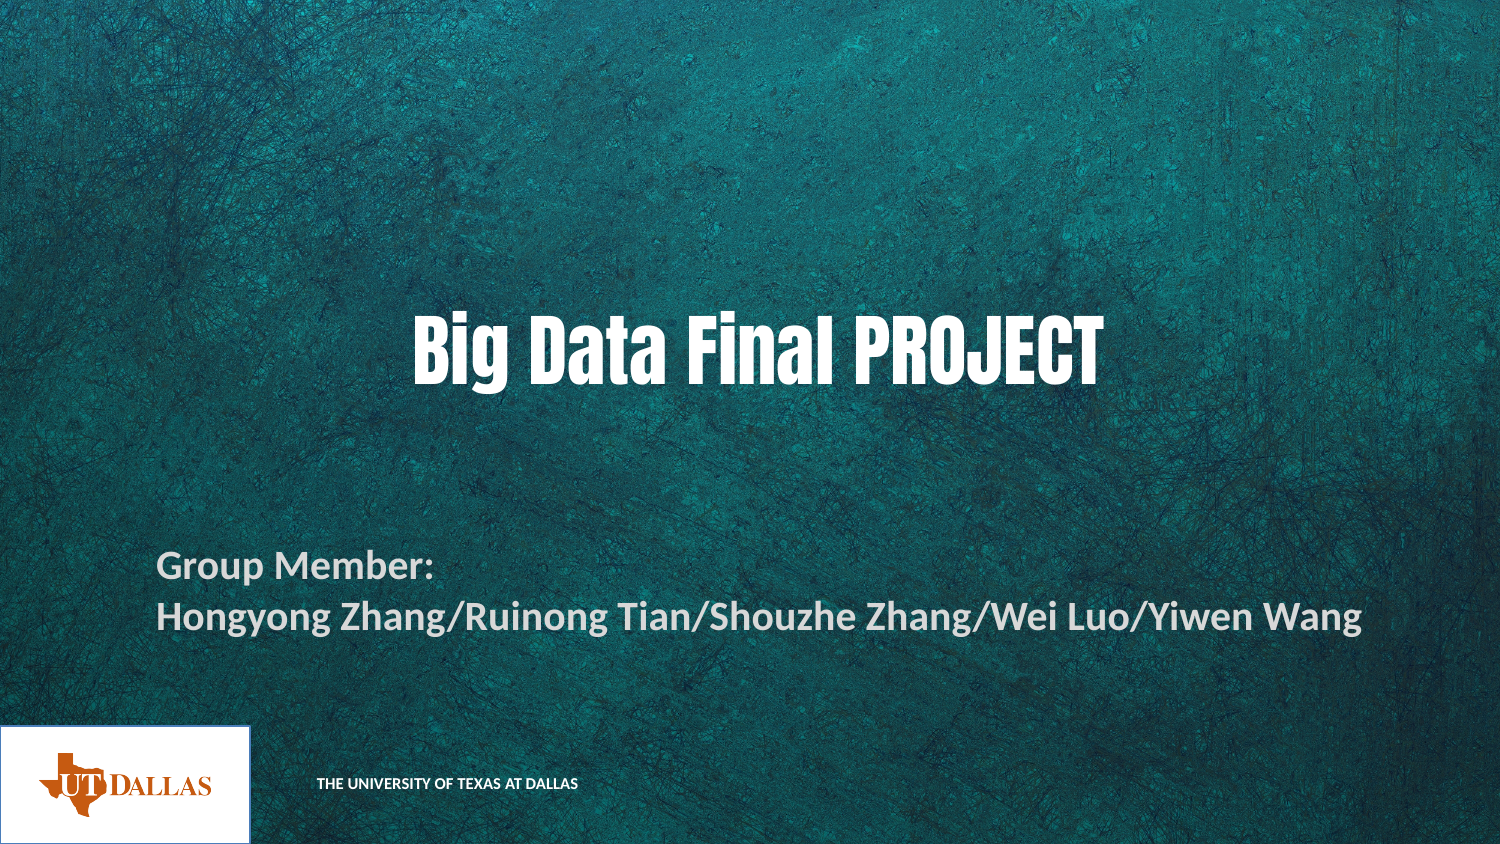

# Big Data Final PROJECT
Group Member:
Hongyong Zhang/Ruinong Tian/Shouzhe Zhang/Wei Luo/Yiwen Wang